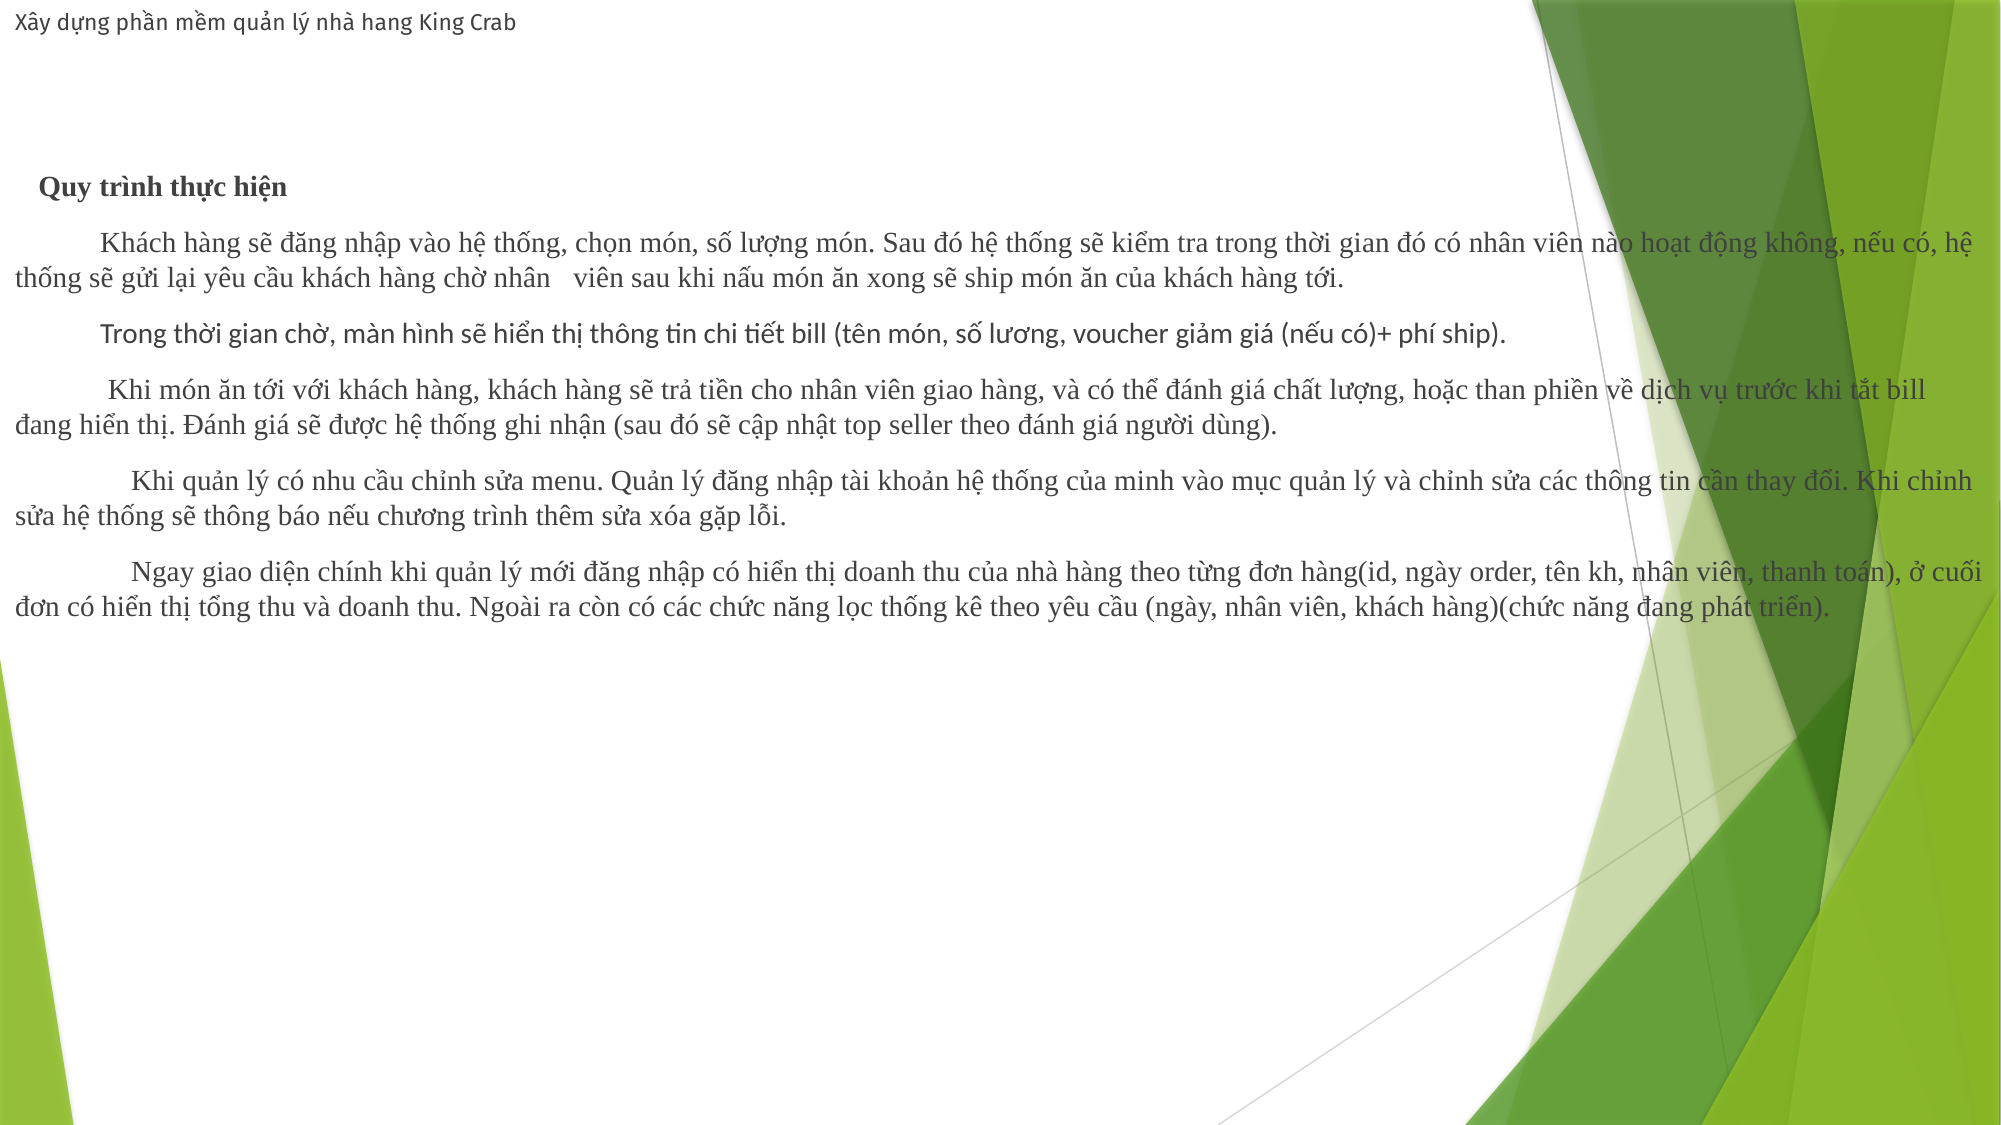

Xây dựng phần mềm quản lý nhà hang King Crab

   Quy trình thực hiện
           Khách hàng sẽ đăng nhập vào hệ thống, chọn món, số lượng món. Sau đó hệ thống sẽ kiểm tra trong thời gian đó có nhân viên nào hoạt động không, nếu có, hệ thống sẽ gửi lại yêu cầu khách hàng chờ nhân   viên sau khi nấu món ăn xong sẽ ship món ăn của khách hàng tới.
           Trong thời gian chờ, màn hình sẽ hiển thị thông tin chi tiết bill (tên món, số lương, voucher giảm giá (nếu có)+ phí ship).
            Khi món ăn tới với khách hàng, khách hàng sẽ trả tiền cho nhân viên giao hàng, và có thể đánh giá chất lượng, hoặc than phiền về dịch vụ trước khi tắt bill đang hiển thị. Đánh giá sẽ được hệ thống ghi nhận (sau đó sẽ cập nhật top seller theo đánh giá người dùng).
                Khi quản lý có nhu cầu chỉnh sửa menu. Quản lý đăng nhập tài khoản hệ thống của minh vào mục quản lý và chỉnh sửa các thông tin cần thay đổi. Khi chỉnh sửa hệ thống sẽ thông báo nếu chương trình thêm sửa xóa gặp lỗi.
                Ngay giao diện chính khi quản lý mới đăng nhập có hiển thị doanh thu của nhà hàng theo từng đơn hàng(id, ngày order, tên kh, nhân viên, thanh toán), ở cuối đơn có hiển thị tổng thu và doanh thu. Ngoài ra còn có các chức năng lọc thống kê theo yêu cầu (ngày, nhân viên, khách hàng)(chức năng đang phát triển).